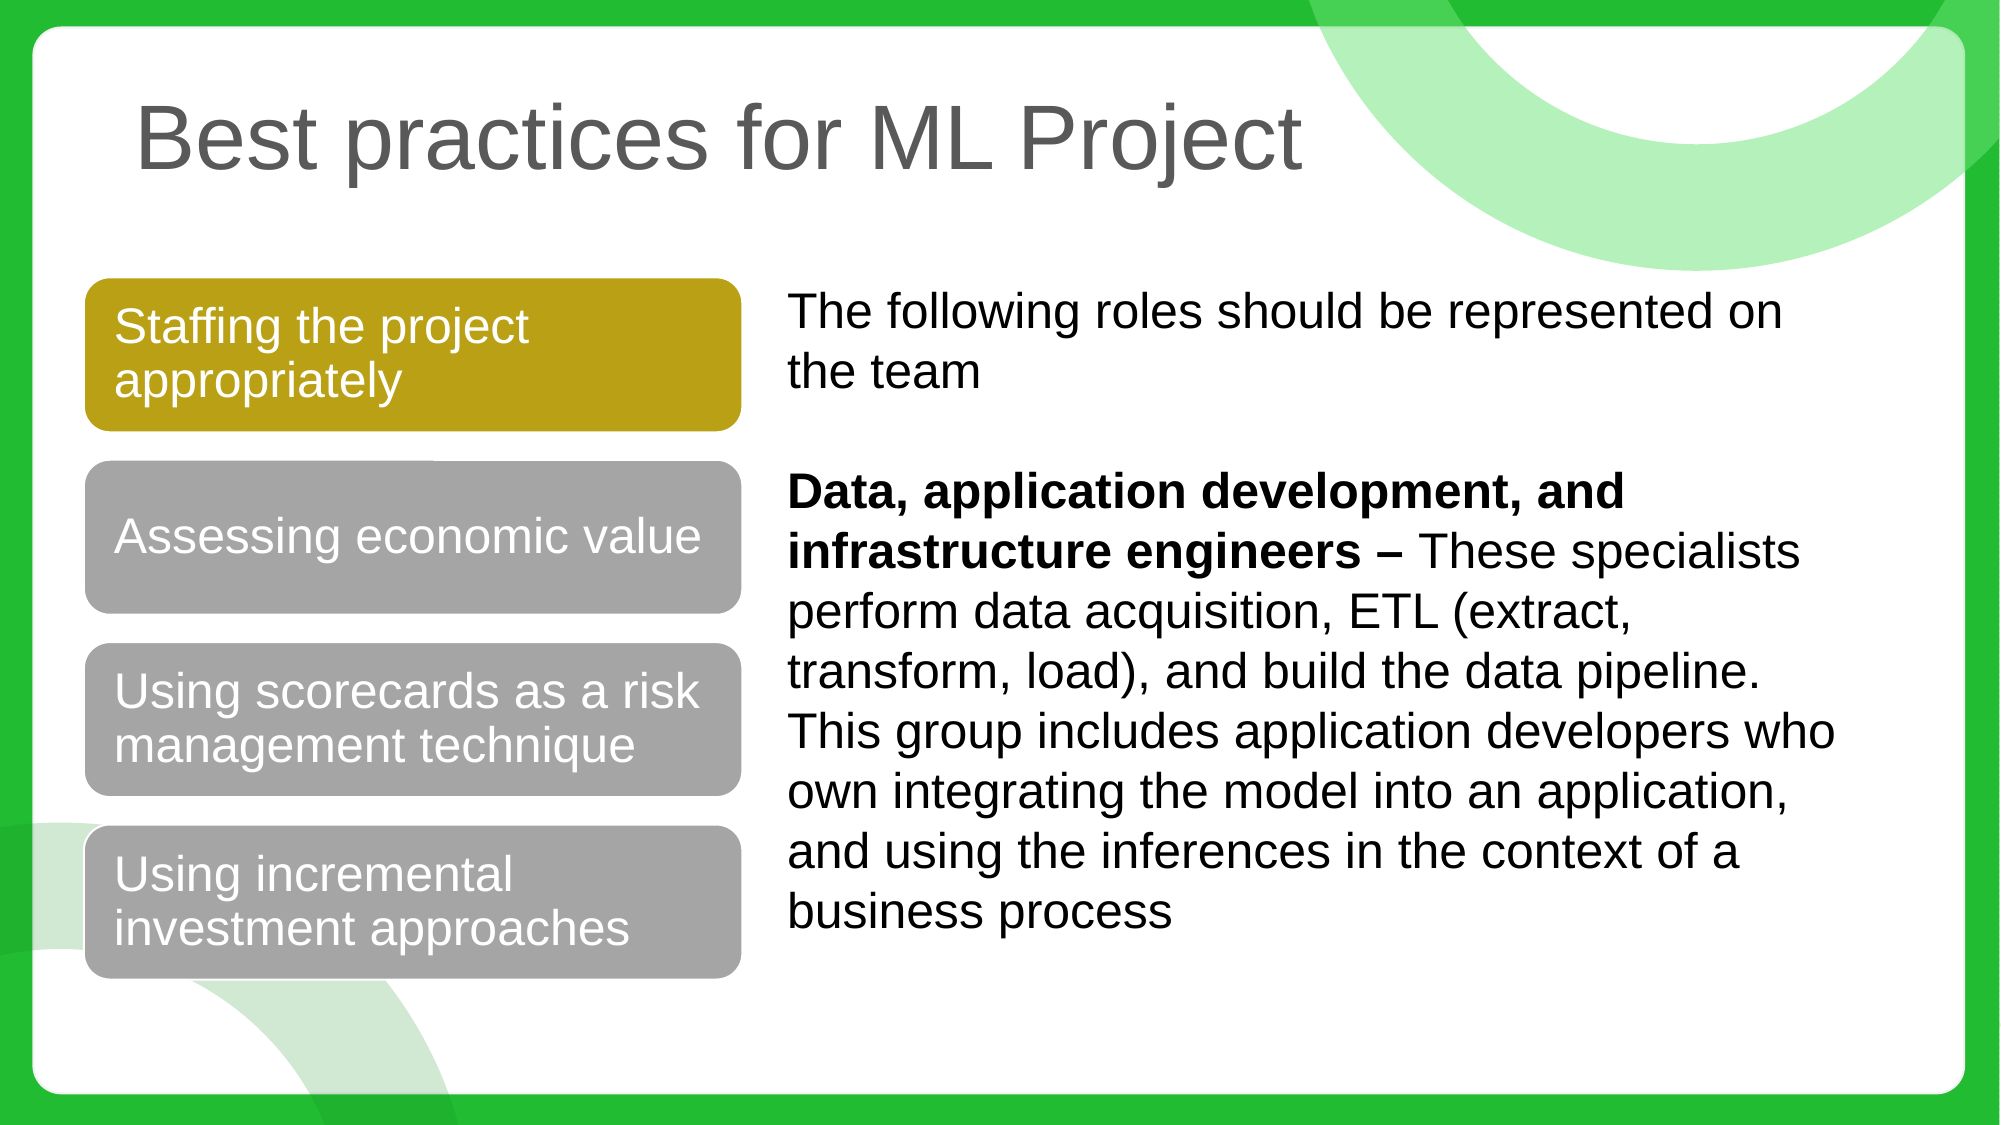

Best practices for ML Project
Staffing the project appropriately
Assessing economic value
Using scorecards as a risk management technique
Using incremental investment approaches
The following roles should be represented on the team

Data, application development, and infrastructure engineers – These specialists perform data acquisition, ETL (extract, transform, load), and build the data pipeline. This group includes application developers who own integrating the model into an application, and using the inferences in the context of a business process